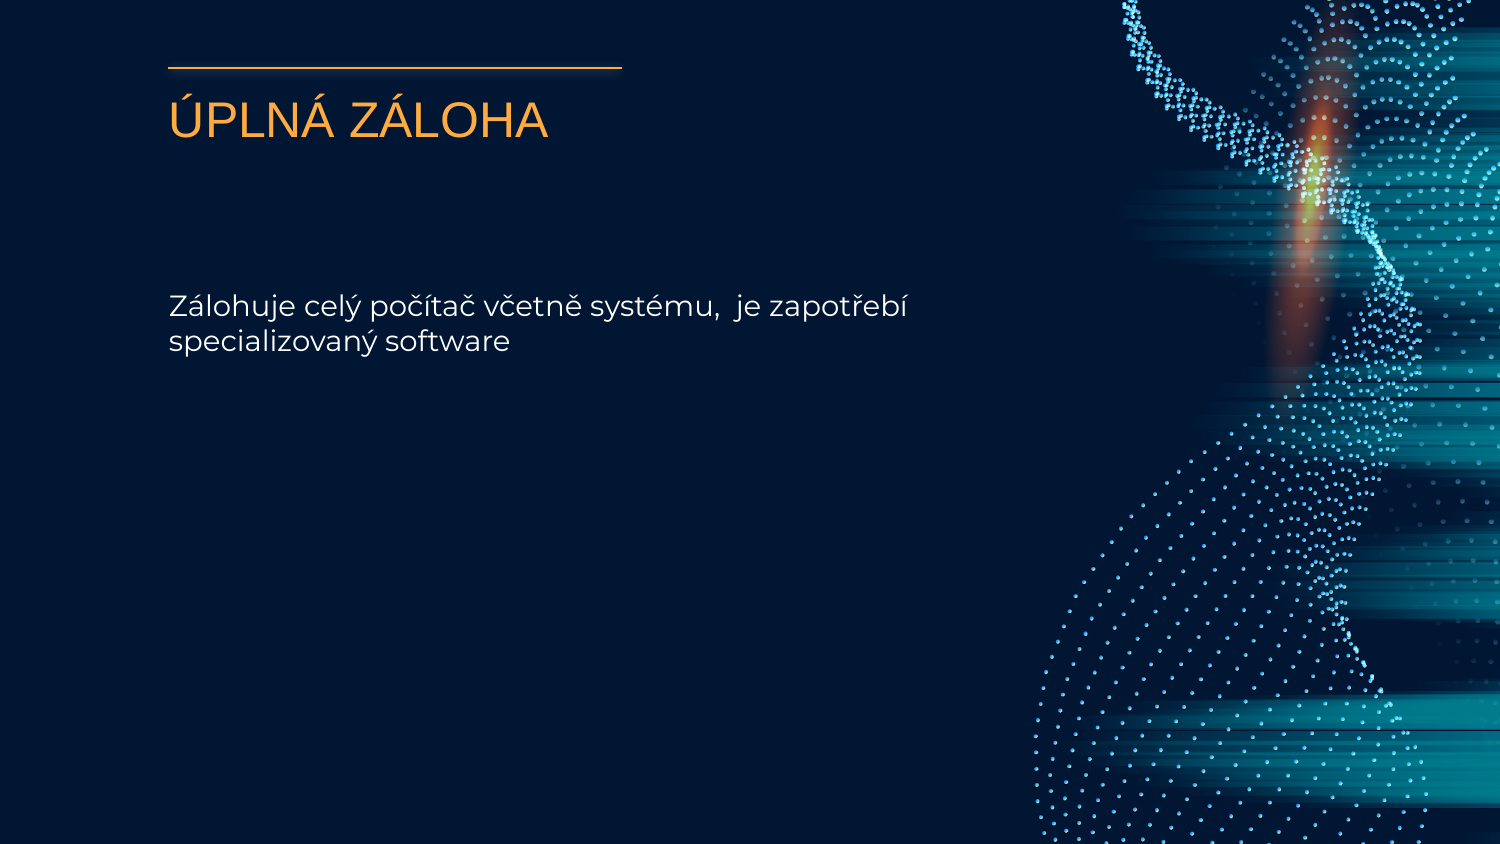

# ÚPLNÁ ZÁLOHA
Zálohuje celý počítač včetně systému,  je zapotřebí specializovaný software